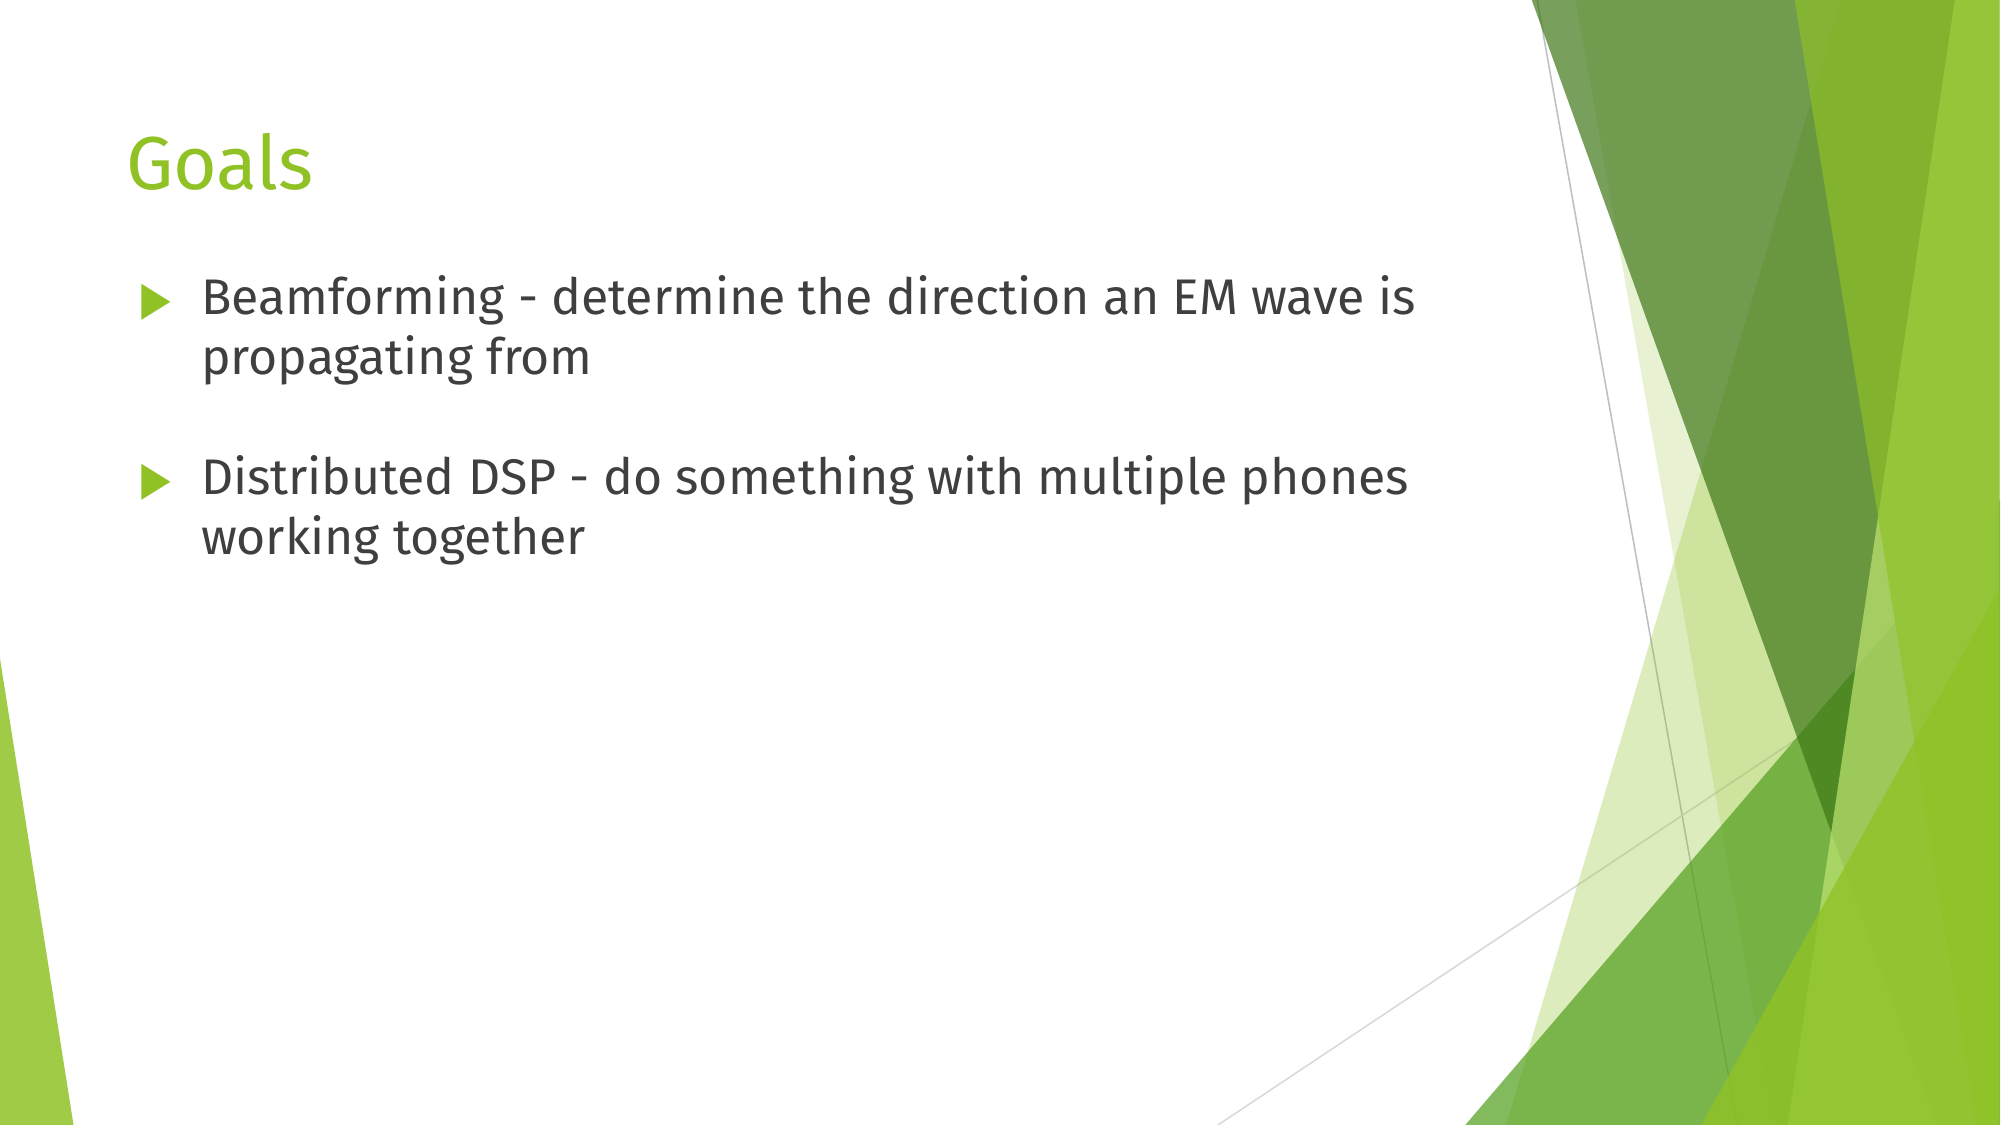

# Goals
Beamforming - determine the direction an EM wave is propagating from

Distributed DSP - do something with multiple phones working together